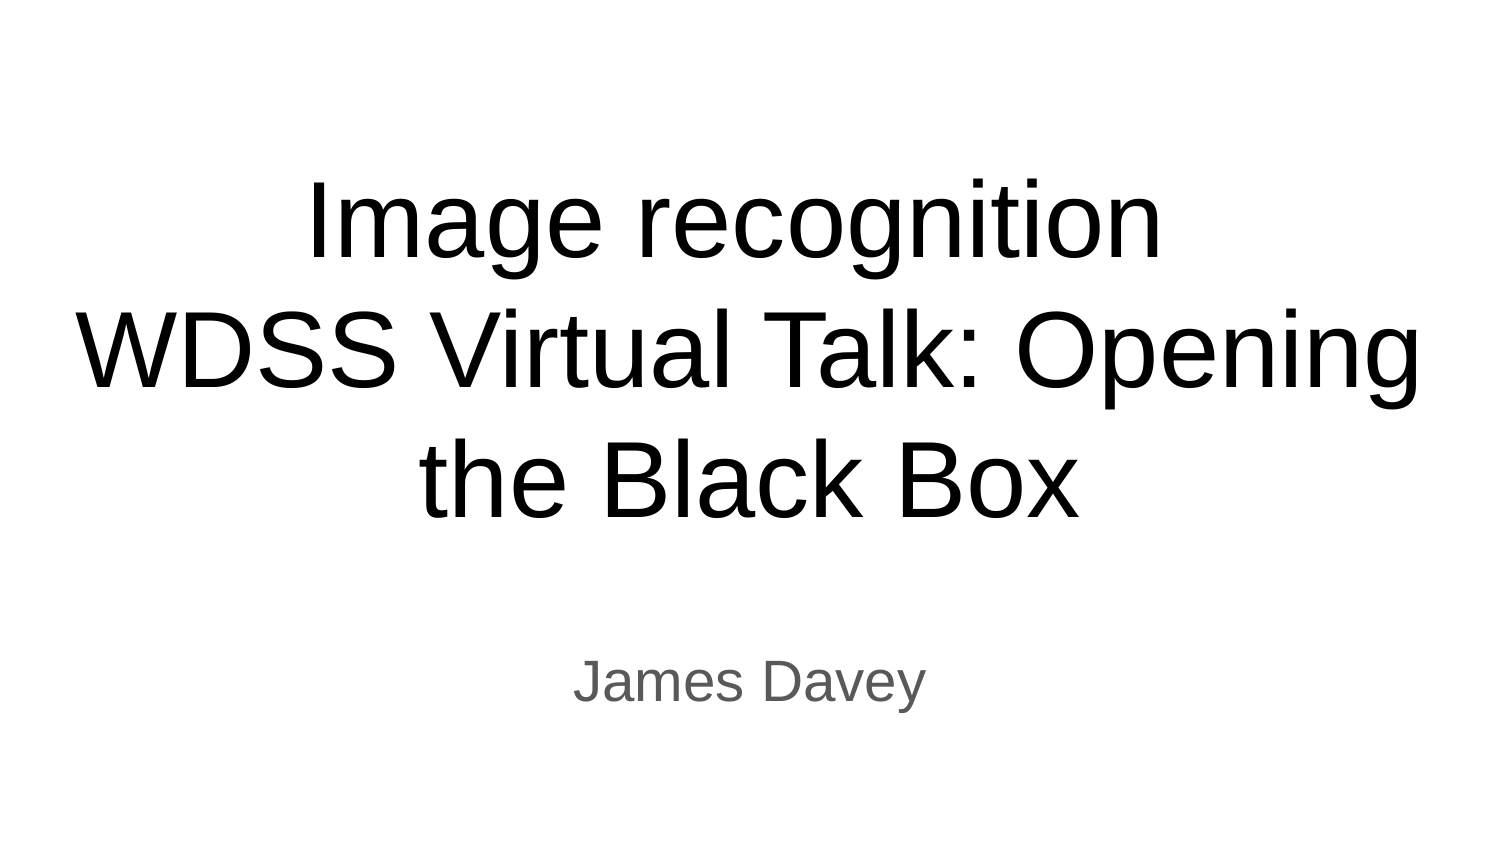

# Image recognition
WDSS Virtual Talk: Opening the Black Box

James Davey